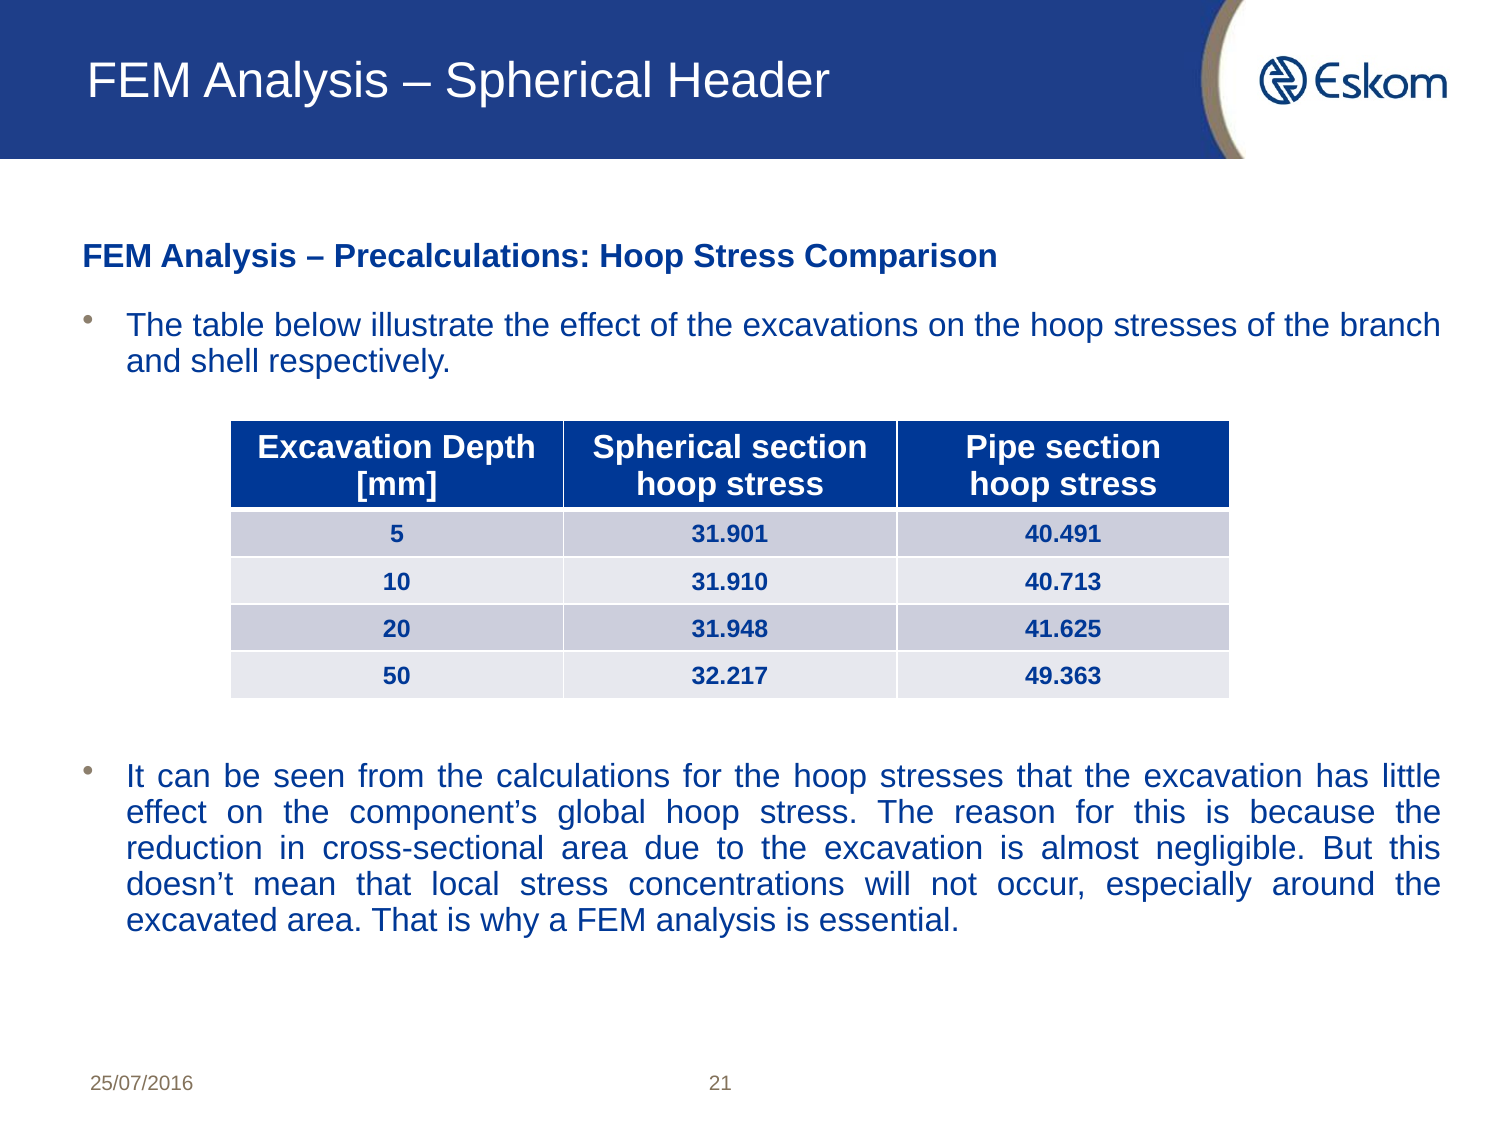

# FEM Analysis – Spherical Header
FEM Analysis – Precalculations: Hoop Stress Comparison
The table below illustrate the effect of the excavations on the hoop stresses of the branch and shell respectively.

It can be seen from the calculations for the hoop stresses that the excavation has little effect on the component’s global hoop stress. The reason for this is because the reduction in cross-sectional area due to the excavation is almost negligible. But this doesn’t mean that local stress concentrations will not occur, especially around the excavated area. That is why a FEM analysis is essential.

| Excavation Depth [mm] | Spherical section hoop stress | Pipe section hoop stress |
| --- | --- | --- |
| 5 | 31.901 | 40.491 |
| 10 | 31.910 | 40.713 |
| 20 | 31.948 | 41.625 |
| 50 | 32.217 | 49.363 |
25/07/2016
21